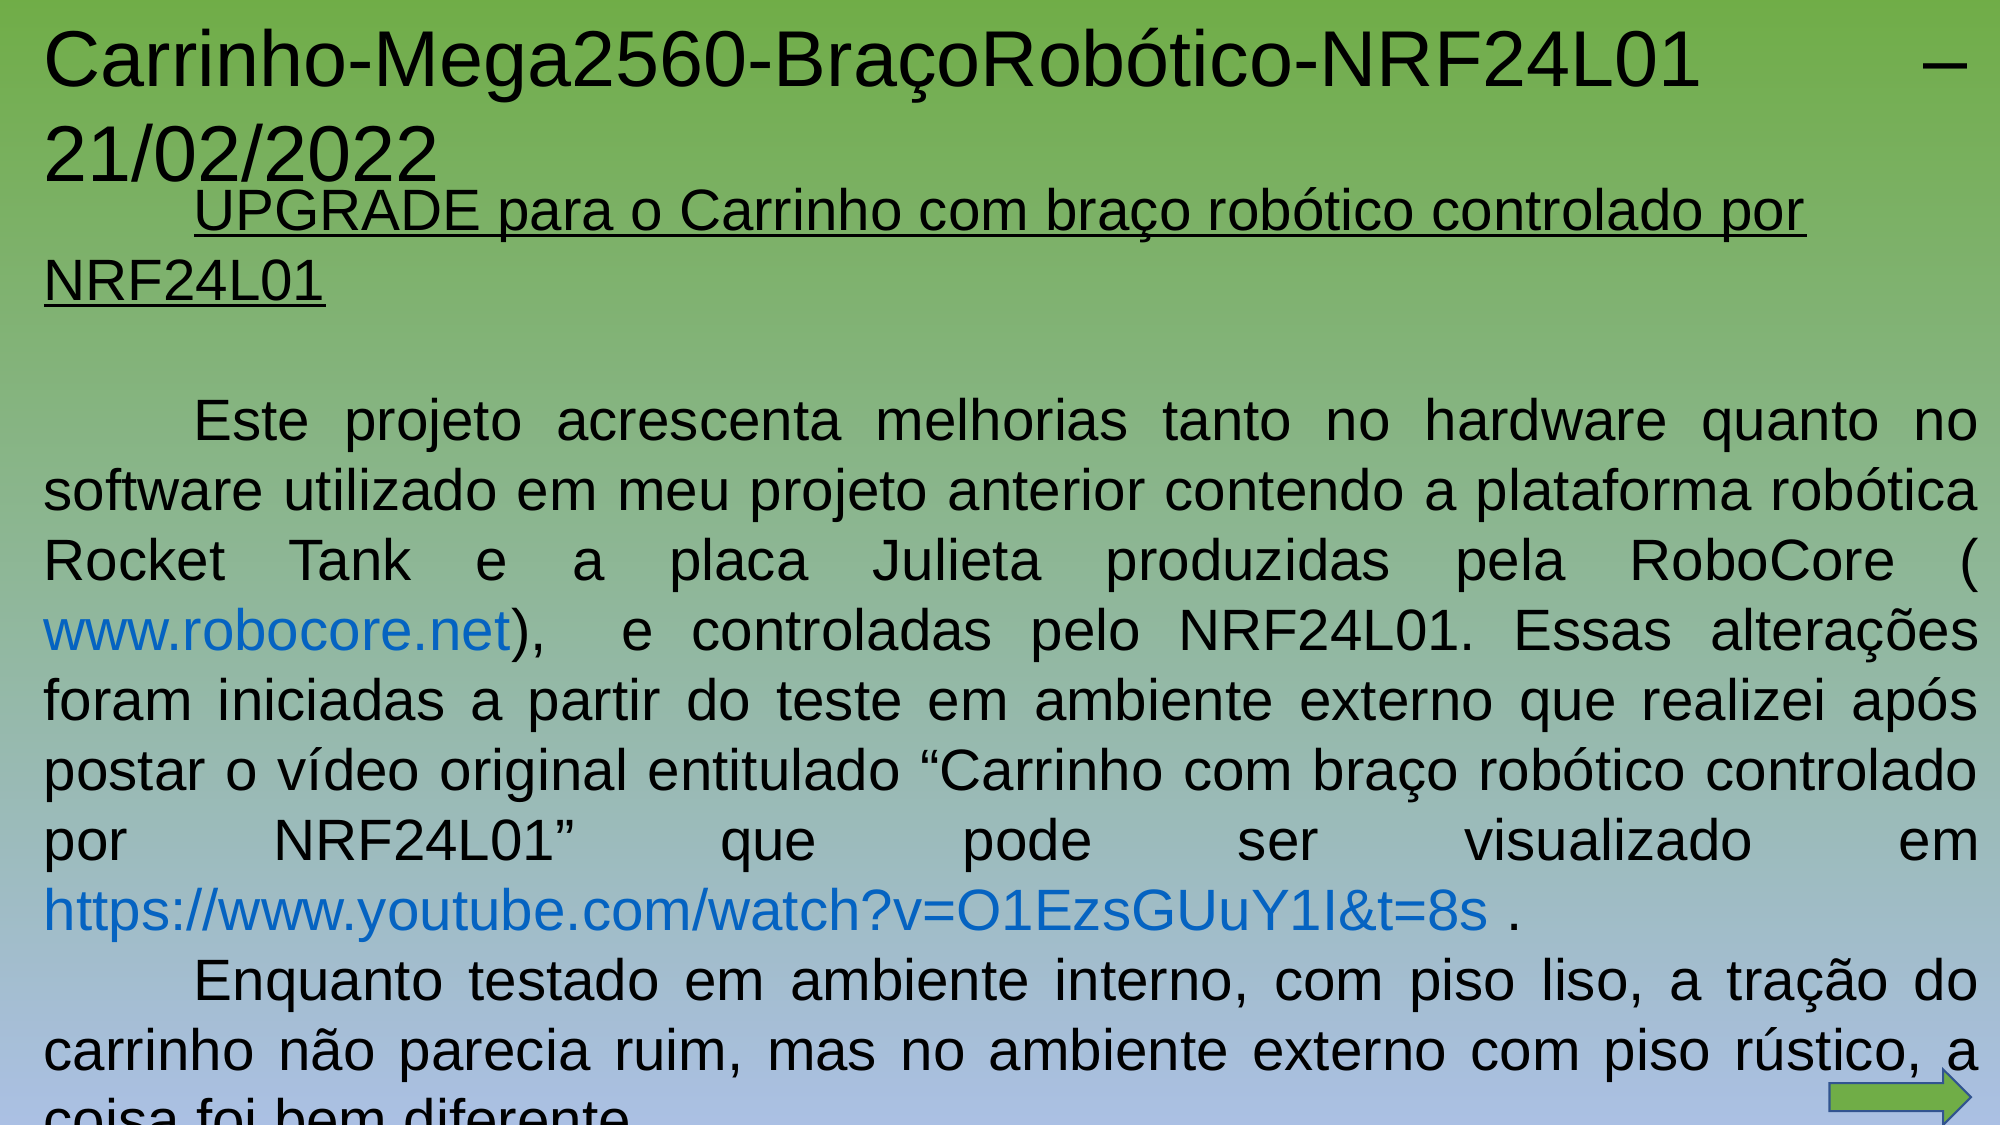

Carrinho-Mega2560-BraçoRobótico-NRF24L01 – 21/02/2022

	UPGRADE para o Carrinho com braço robótico controlado por NRF24L01

	Este projeto acrescenta melhorias tanto no hardware quanto no software utilizado em meu projeto anterior contendo a plataforma robótica Rocket Tank e a placa Julieta produzidas pela RoboCore (www.robocore.net),  e controladas pelo NRF24L01. Essas alterações foram iniciadas a partir do teste em ambiente externo que realizei após postar o vídeo original entitulado “Carrinho com braço robótico controlado por NRF24L01” que pode ser visualizado em https://www.youtube.com/watch?v=O1EzsGUuY1I&t=8s .
	Enquanto testado em ambiente interno, com piso liso, a tração do carrinho não parecia ruim, mas no ambiente externo com piso rústico, a coisa foi bem diferente.